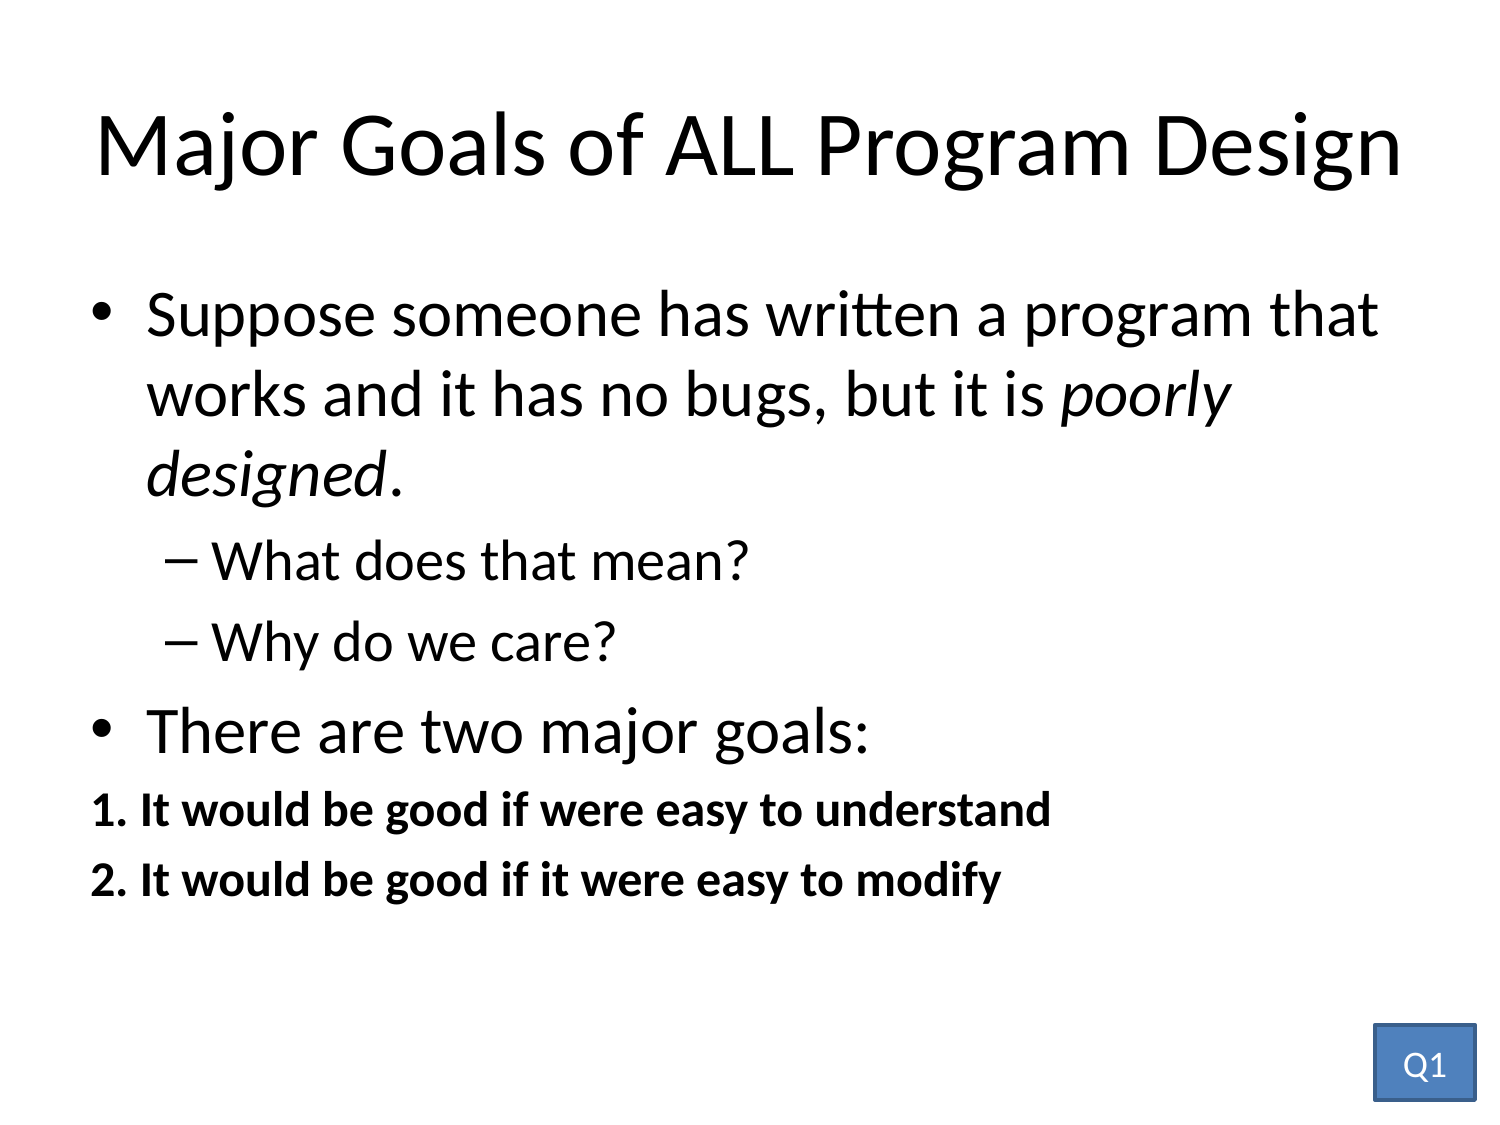

# Major Goals of ALL Program Design
Suppose someone has written a program that works and it has no bugs, but it is poorly designed.
What does that mean?
Why do we care?
There are two major goals:
 It would be good if were easy to understand
 It would be good if it were easy to modify

Q1